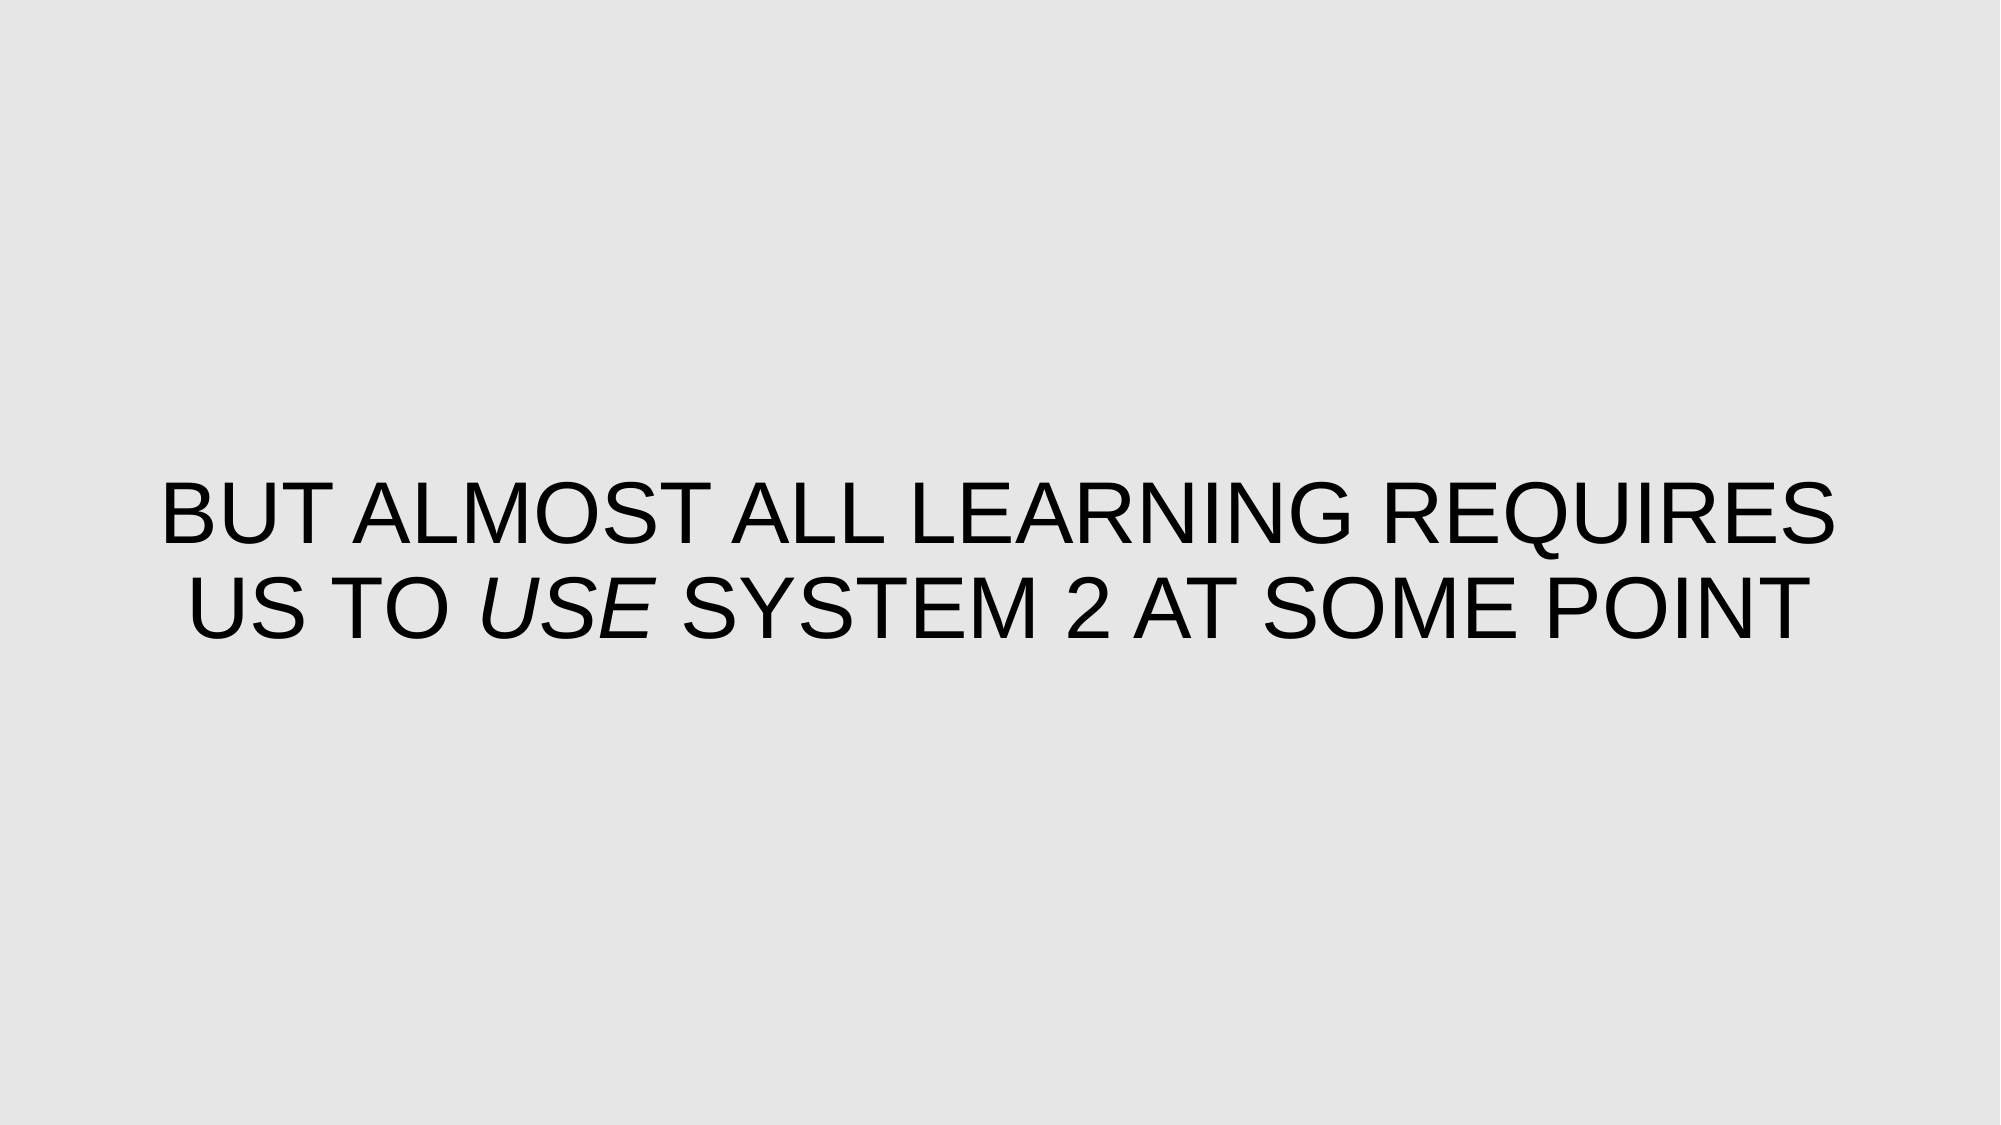

# But almost all learning requires us to use System 2 at some point